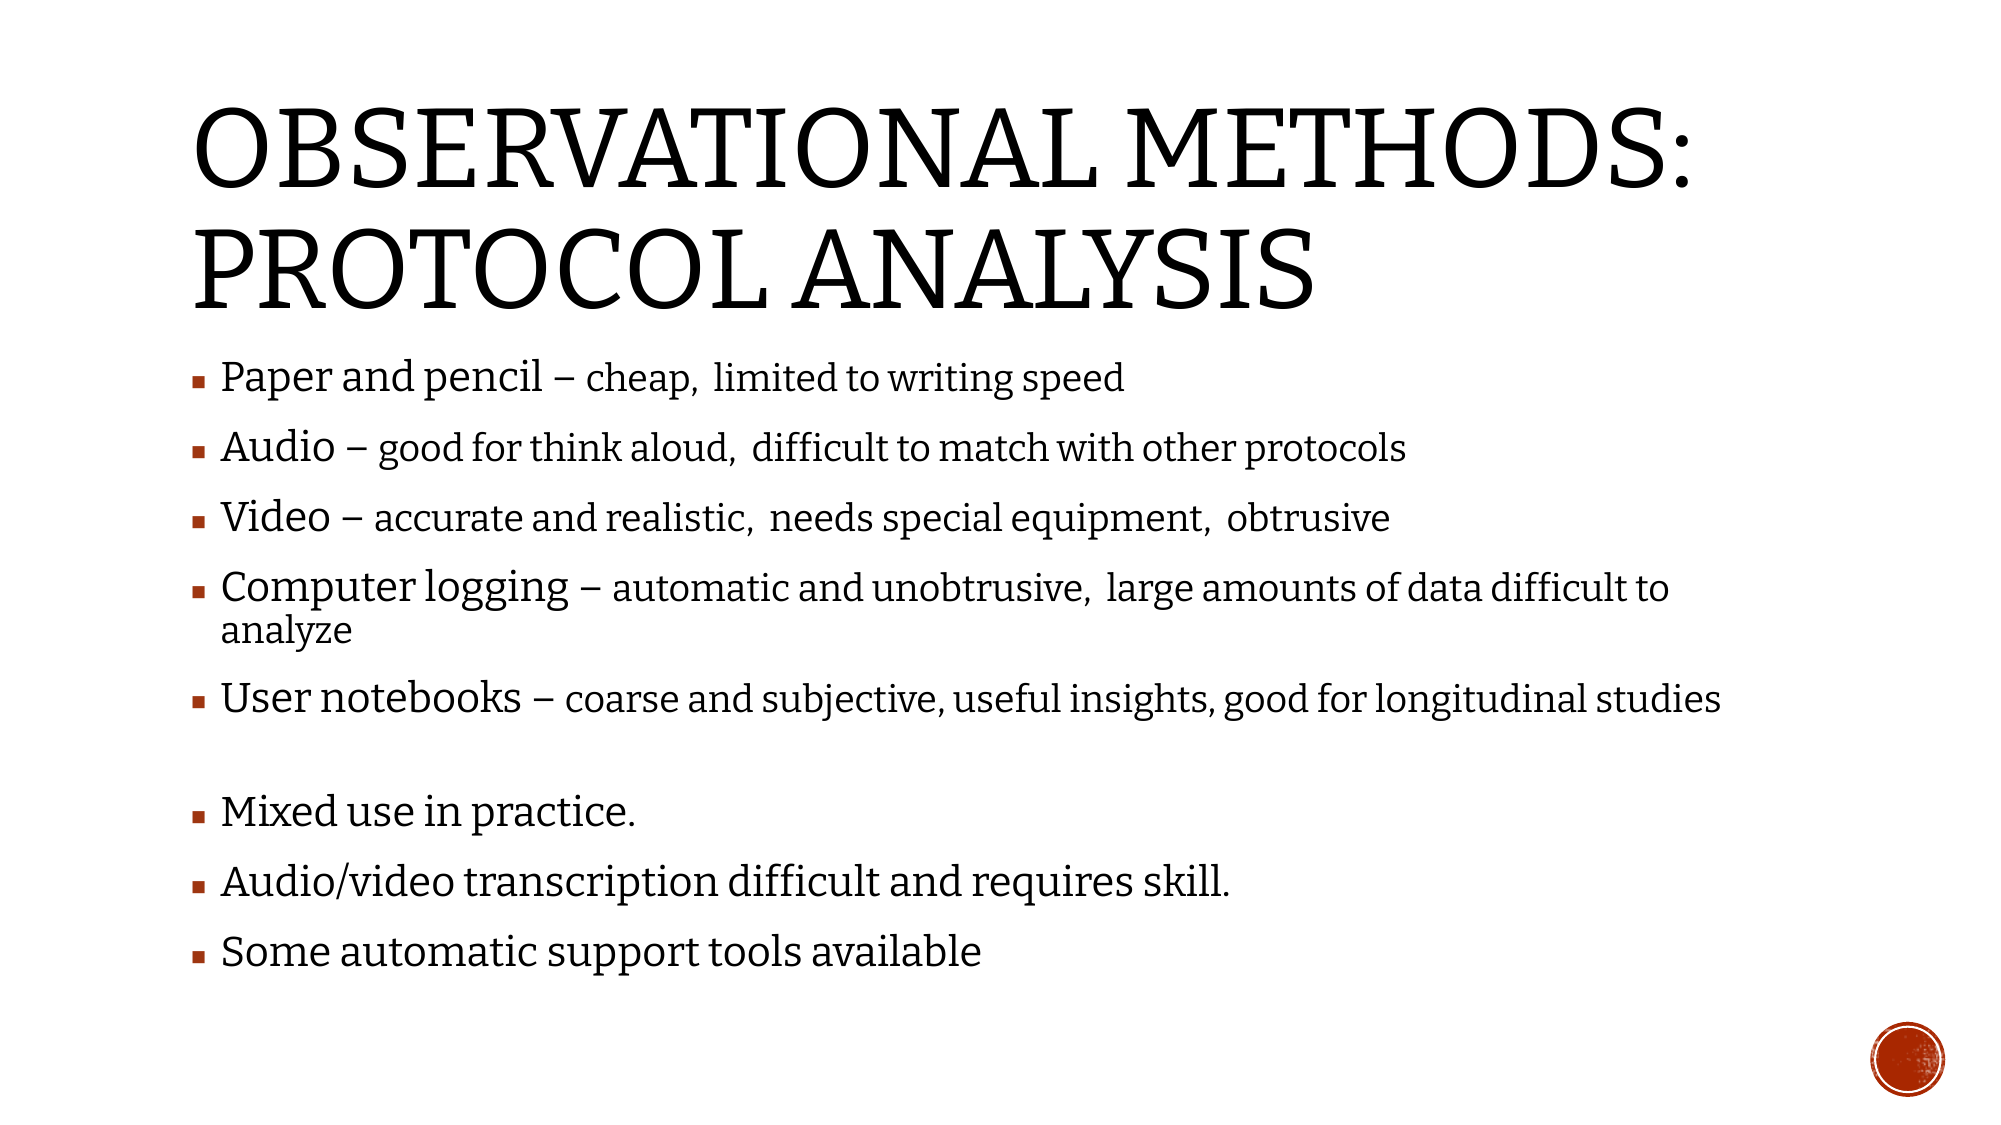

# OBSERVATIONAL METHODS: PROTOCOL ANALYSIS
Paper and pencil – cheap,  limited to writing speed
Audio – good for think aloud,  difficult to match with other protocols
Video – accurate and realistic,  needs special equipment,  obtrusive
Computer logging – automatic and unobtrusive,  large amounts of data difficult to analyze
User notebooks – coarse and subjective, useful insights, good for longitudinal studies

Mixed use in practice.
Audio/video transcription difficult and requires skill.
Some automatic support tools available